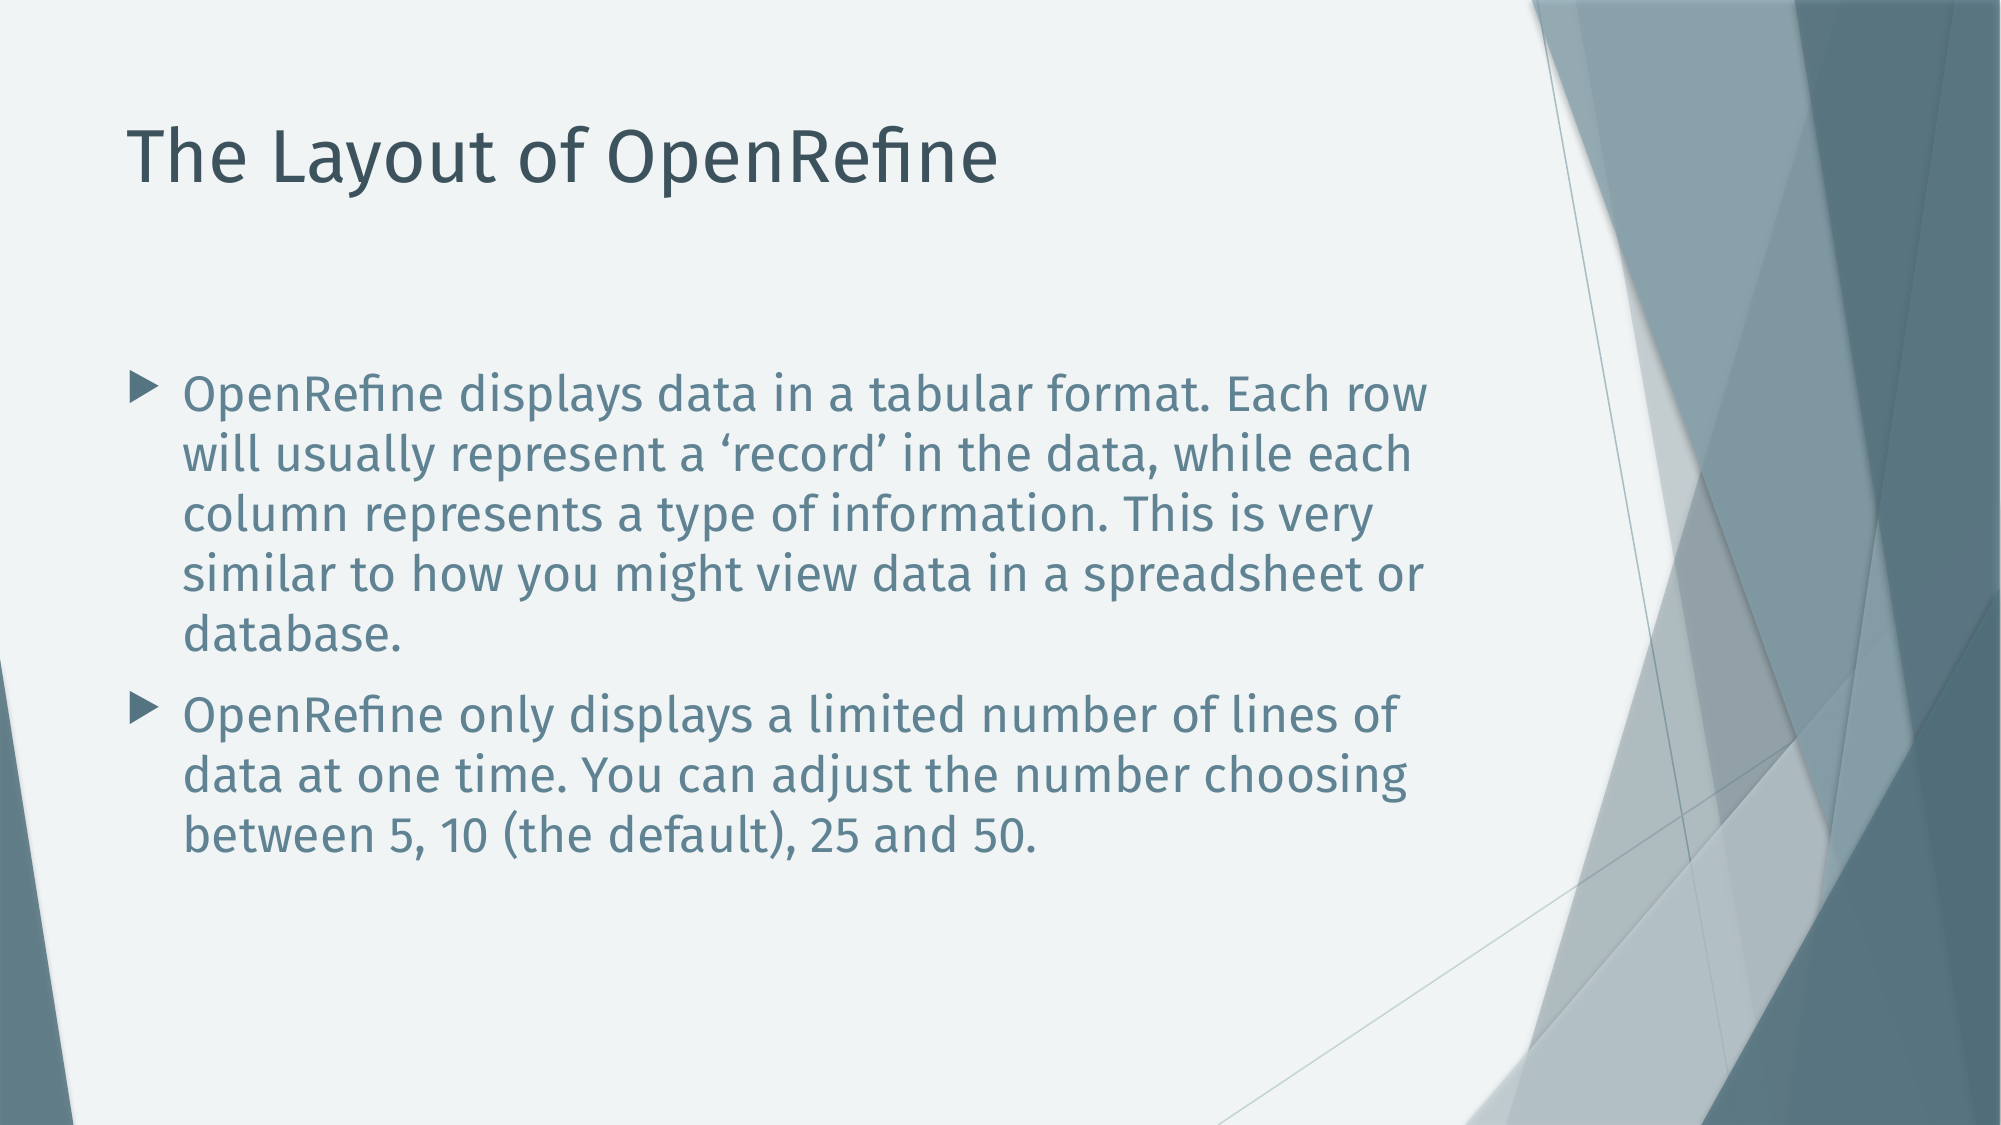

# The Layout of OpenRefine
OpenRefine displays data in a tabular format. Each row will usually represent a ‘record’ in the data, while each column represents a type of information. This is very similar to how you might view data in a spreadsheet or database.
OpenRefine only displays a limited number of lines of data at one time. You can adjust the number choosing between 5, 10 (the default), 25 and 50.